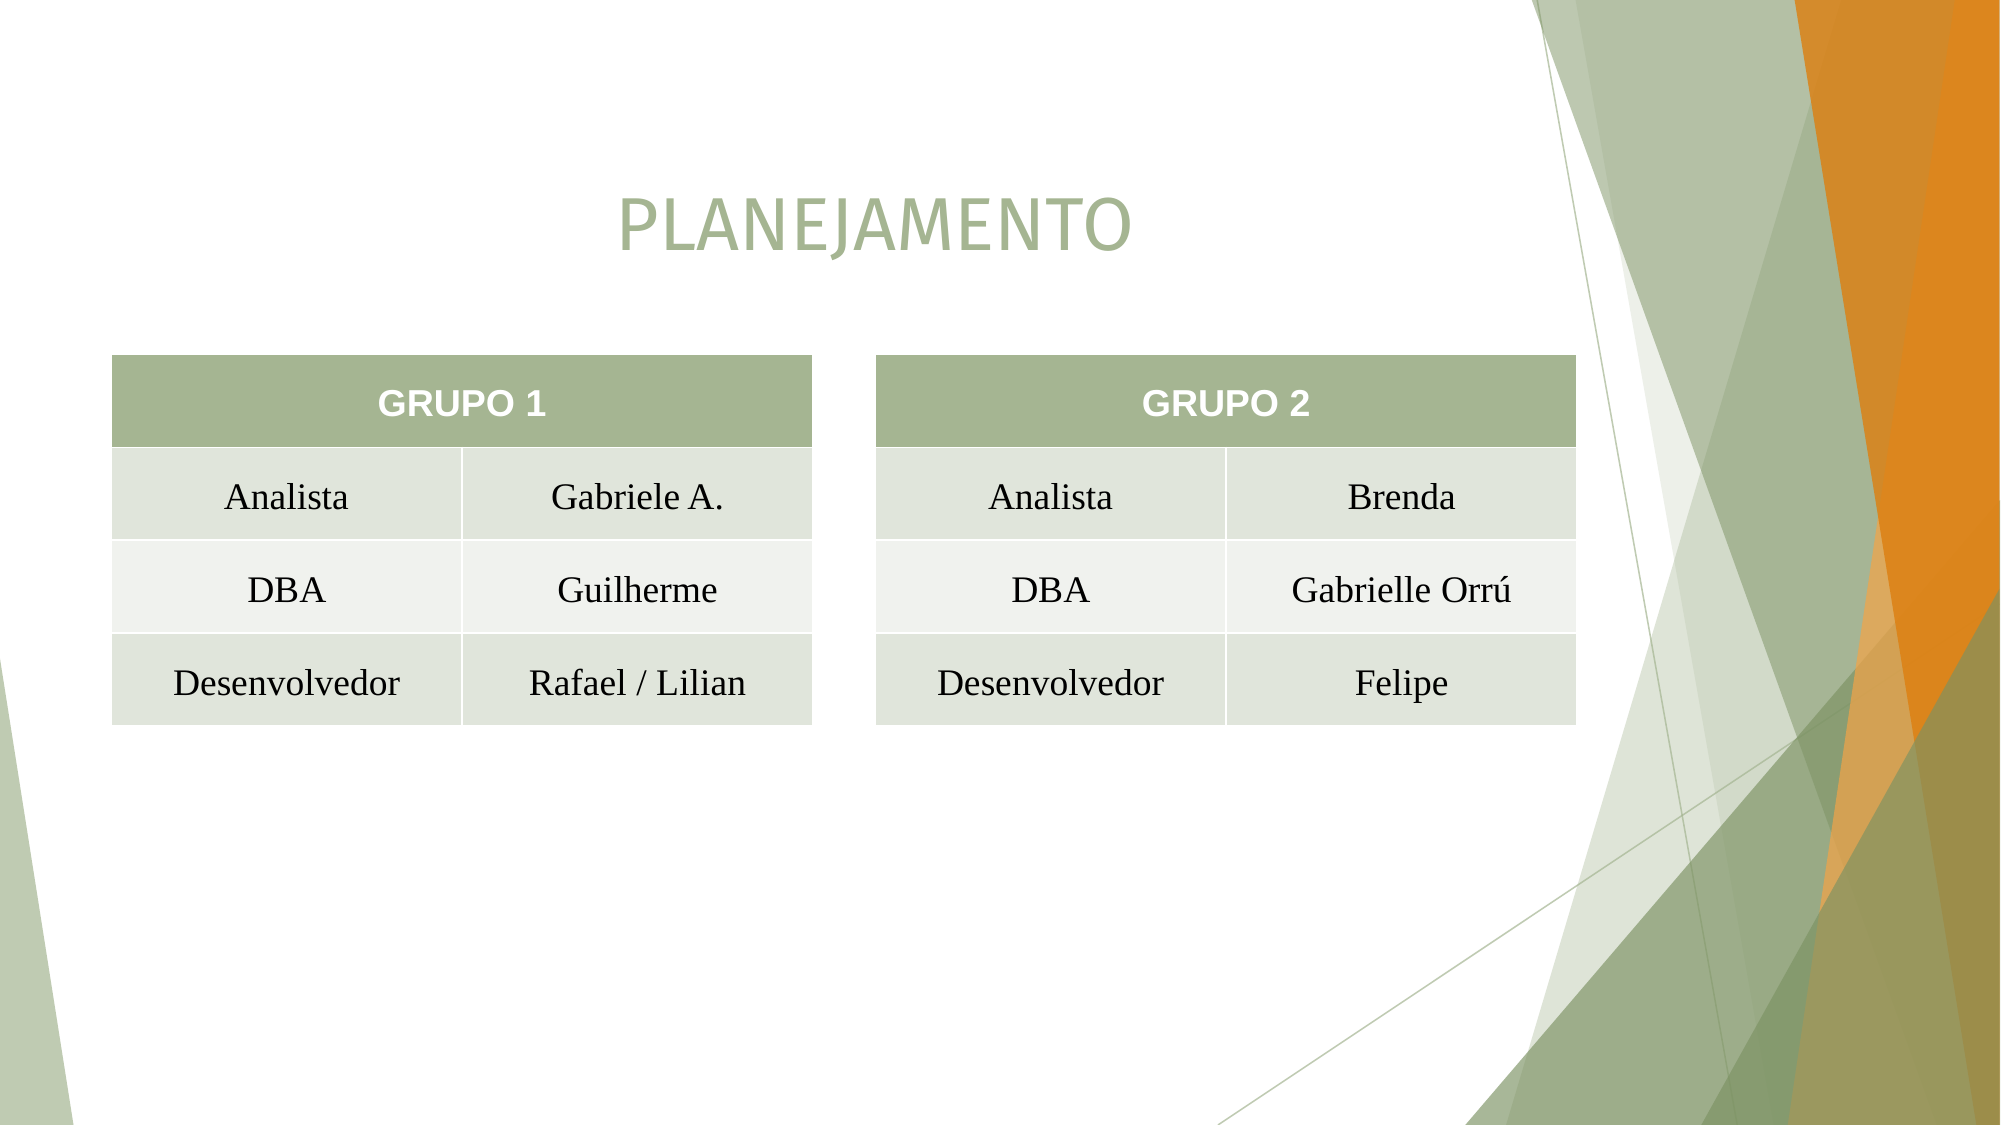

# PLANEJAMENTO
| GRUPO 1 |  |
| --- | --- |
| Analista | Gabriele A. |
| DBA | Guilherme |
| Desenvolvedor | Rafael / Lilian |
| GRUPO 2 |  |
| --- | --- |
| Analista | Brenda |
| DBA | Gabrielle Orrú |
| Desenvolvedor | Felipe |